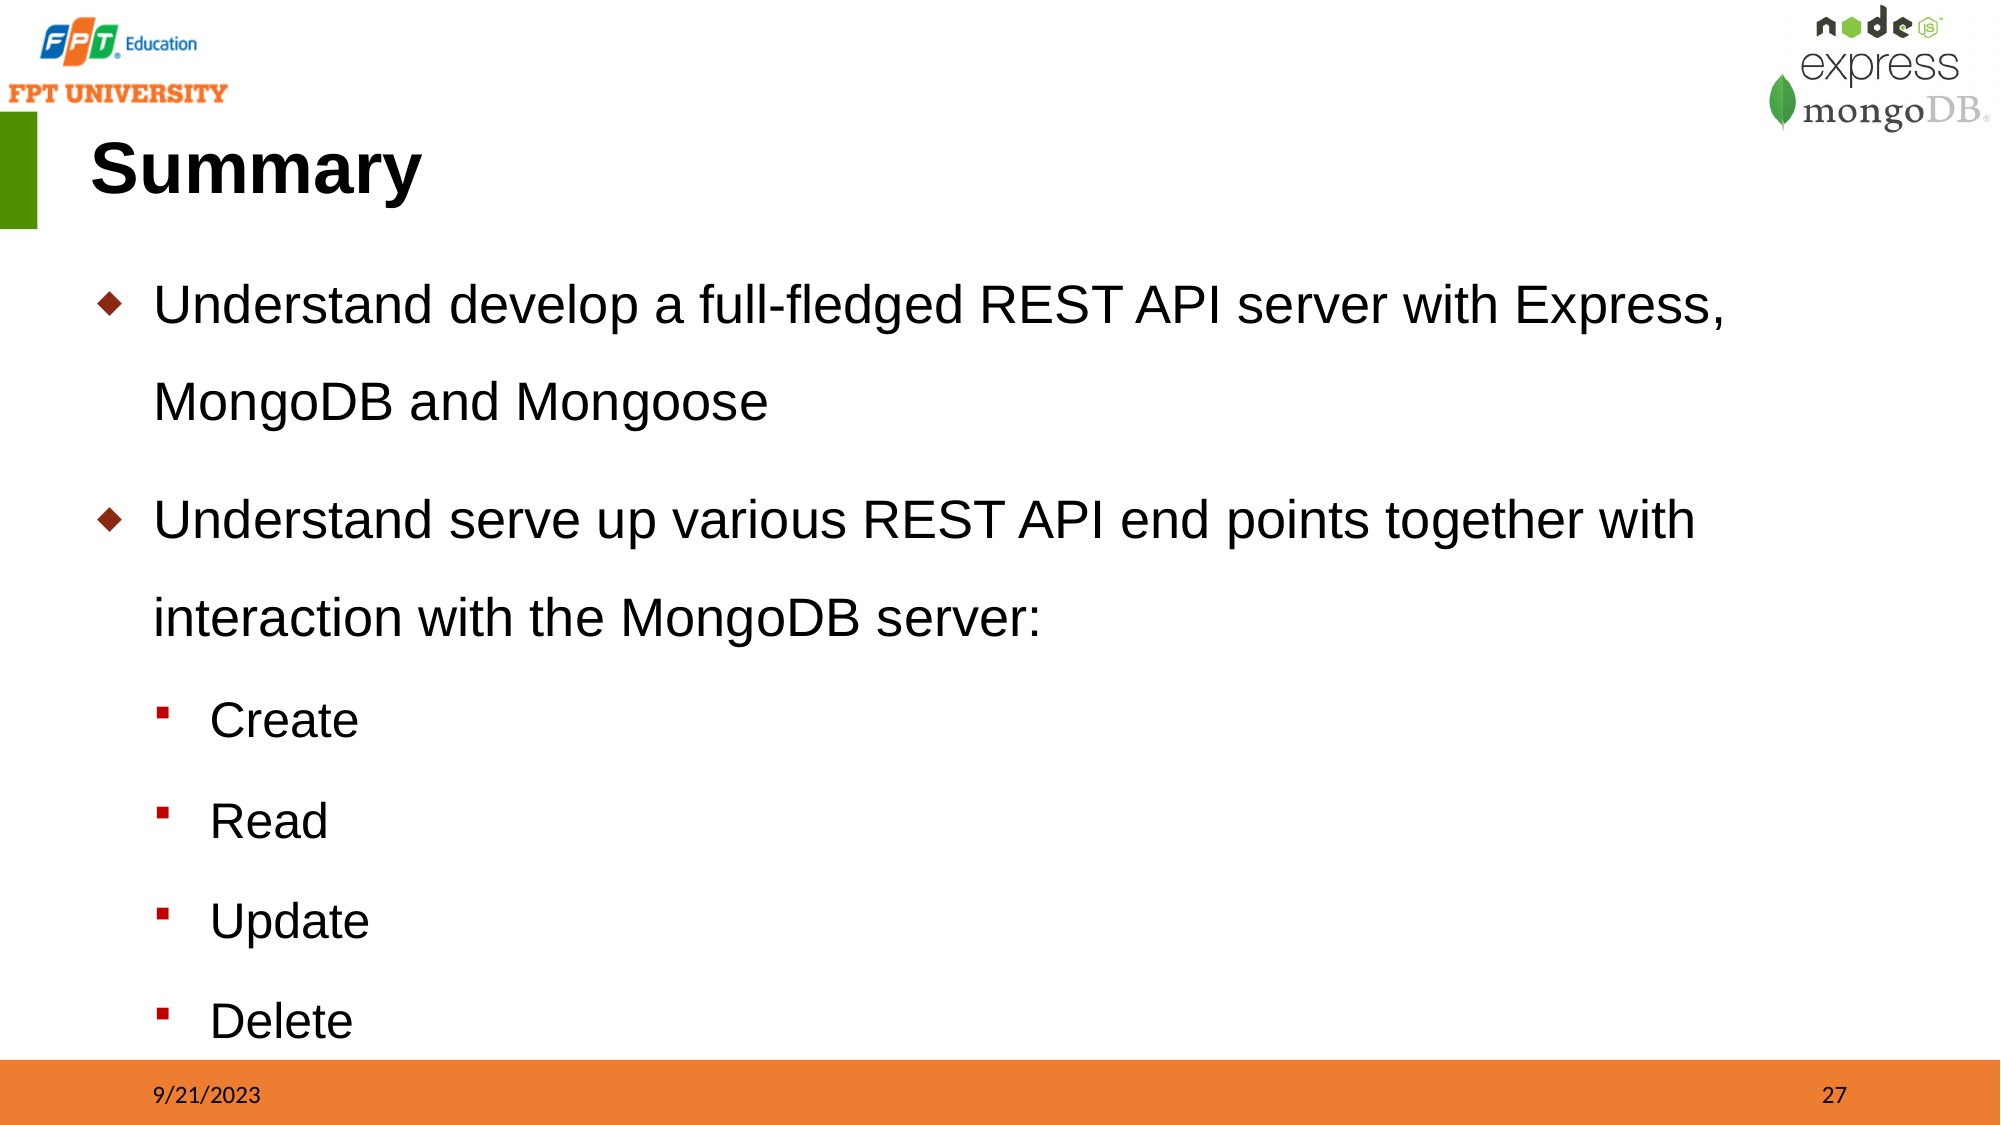

# Summary
Understand develop a full-fledged REST API server with Express, MongoDB and Mongoose
Understand serve up various REST API end points together with interaction with the MongoDB server:
Create
Read
Update
Delete
9/21/2023
27